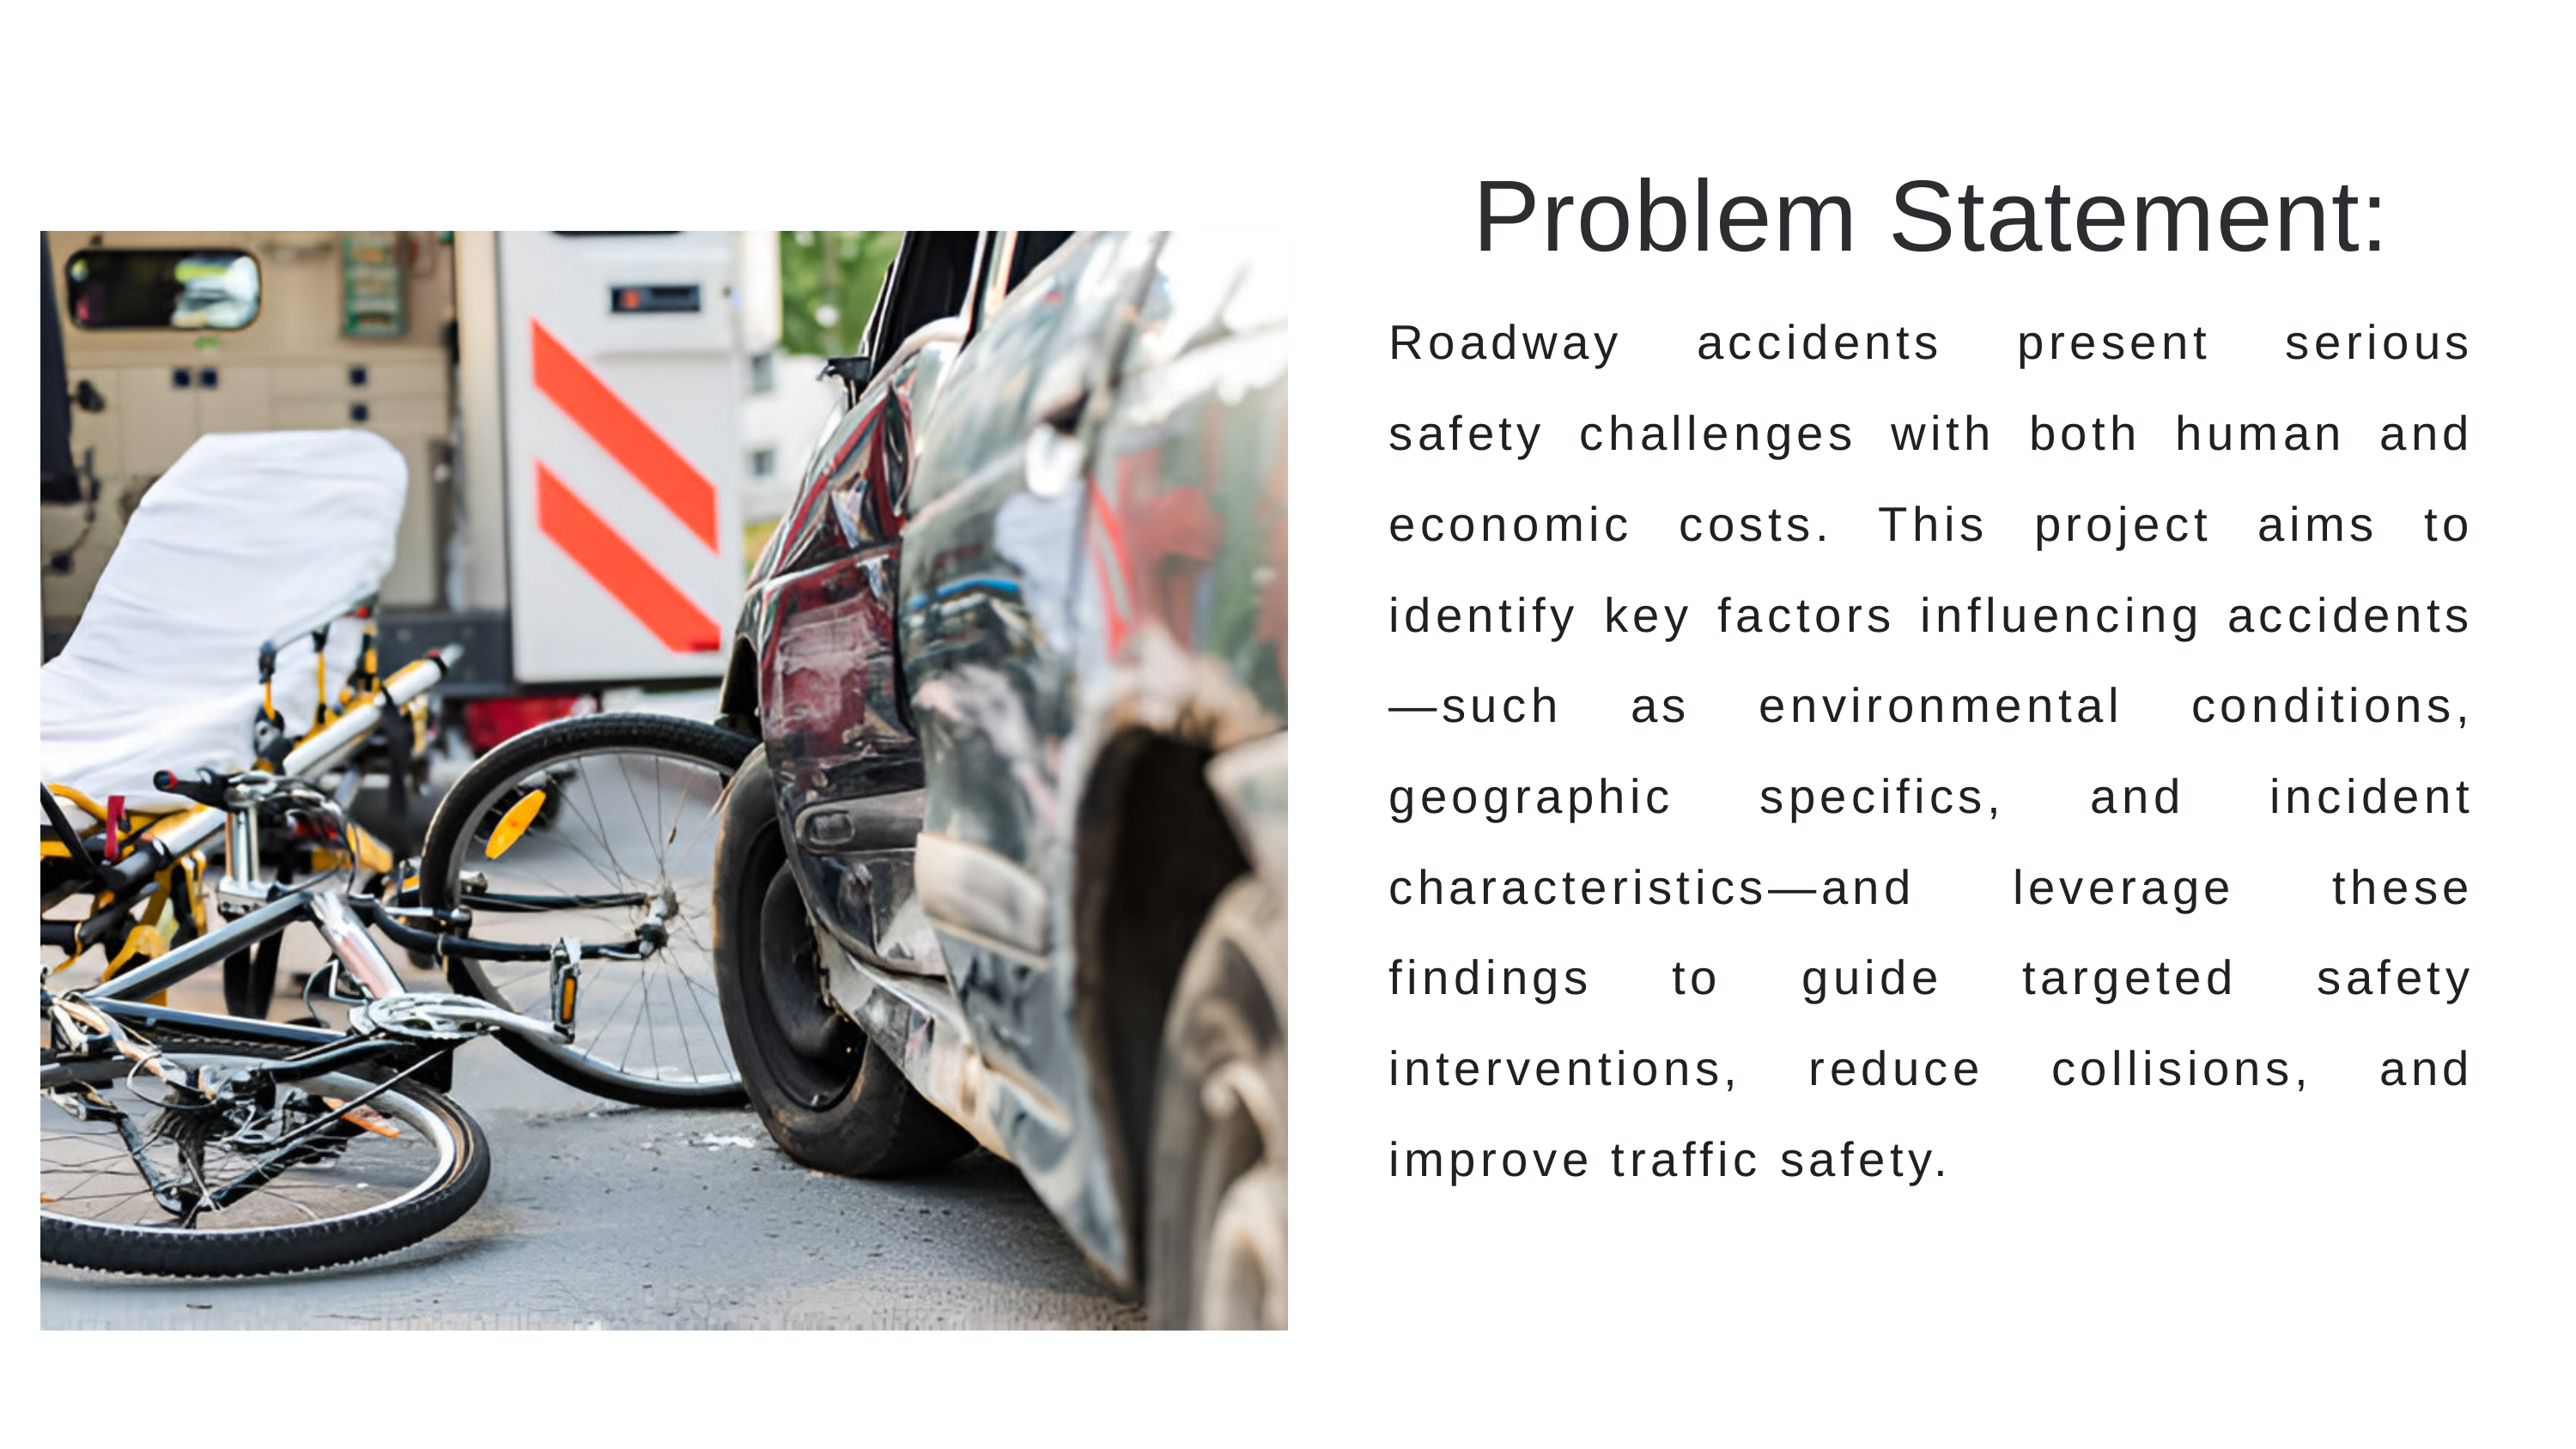

Problem Statement:

Roadway accidents present serious safety challenges with both human and economic costs. This project aims to identify key factors influencing accidents—such as environmental conditions, geographic specifics, and incident characteristics—and leverage these findings to guide targeted safety interventions, reduce collisions, and improve traffic safety.